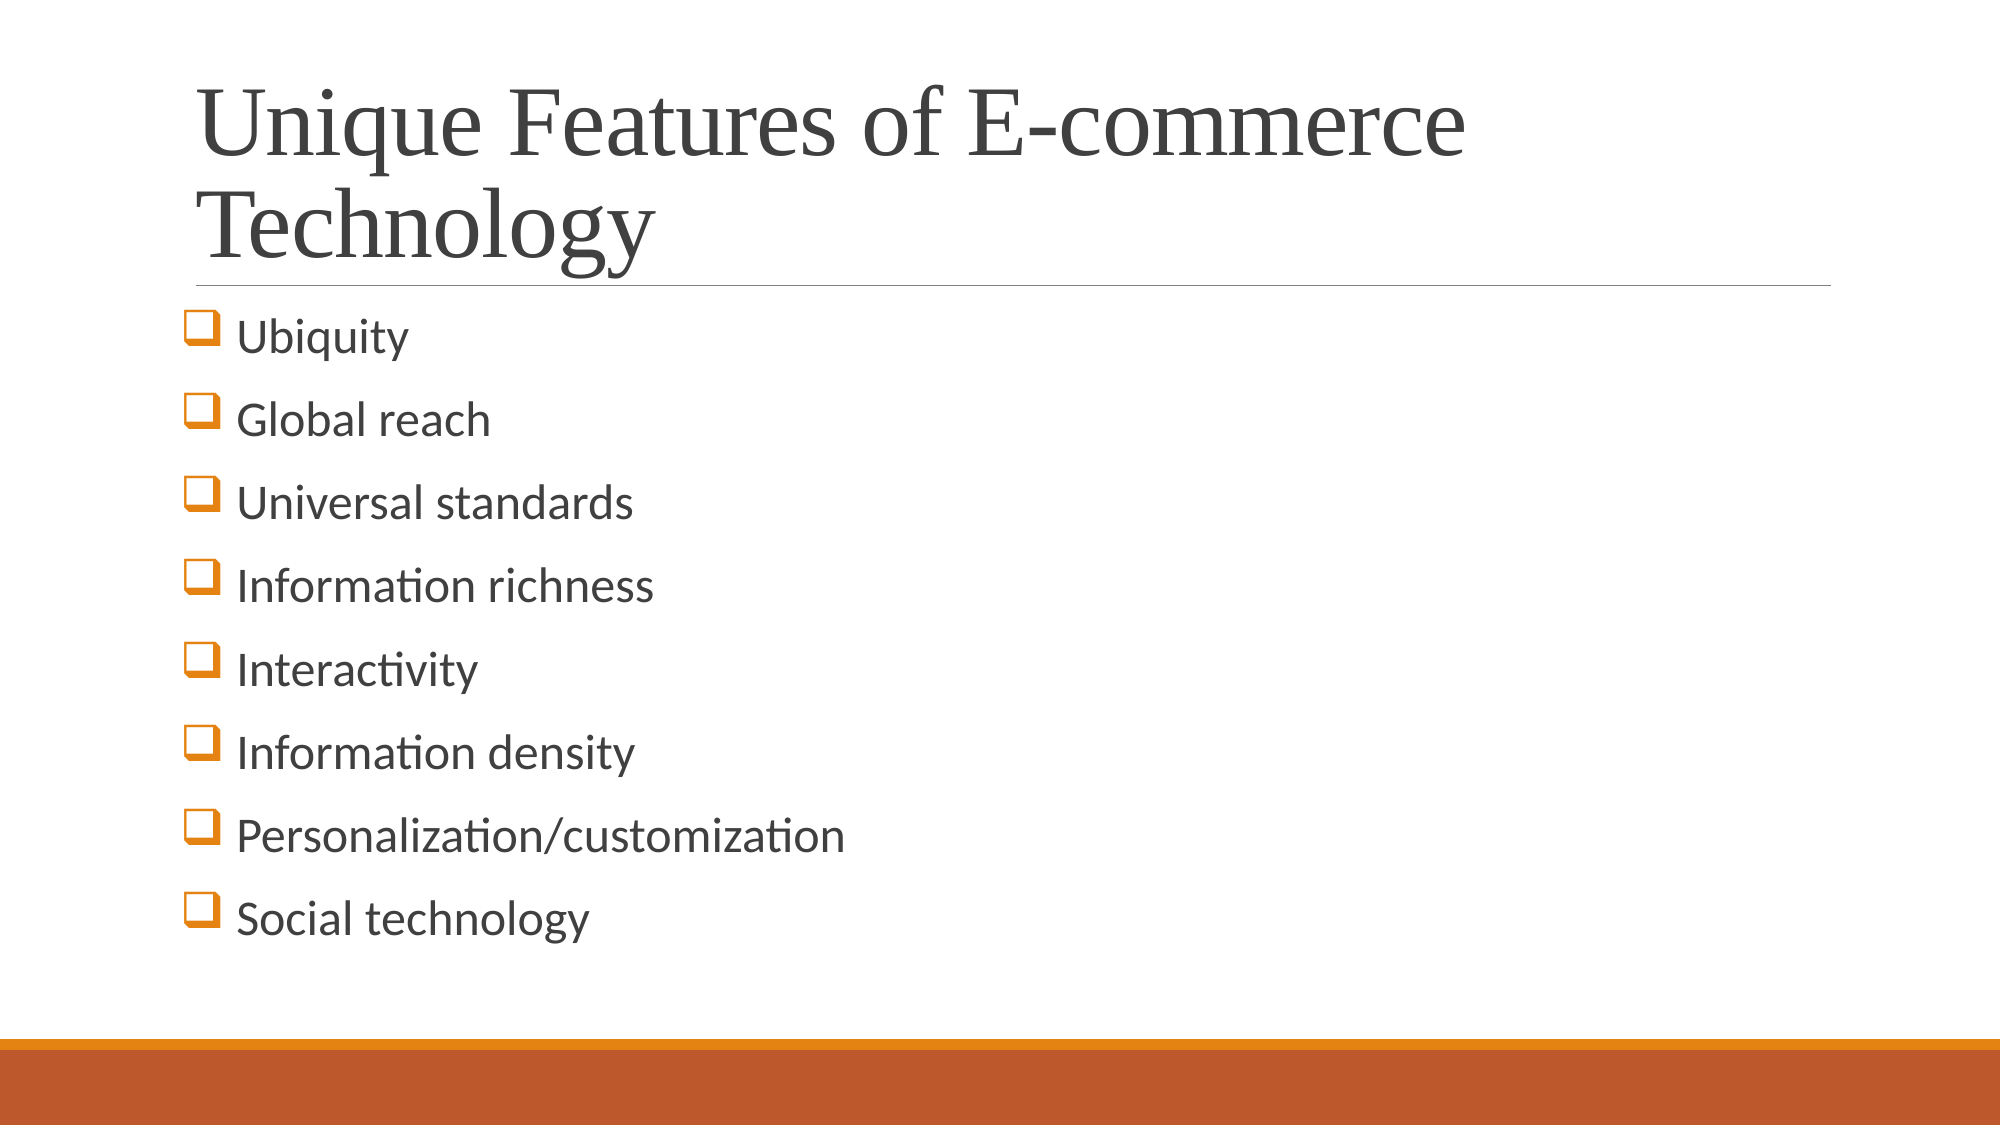

# Unique Features of E-commerce Technology
 Ubiquity
 Global reach
 Universal standards
 Information richness
 Interactivity
 Information density
 Personalization/customization
 Social technology